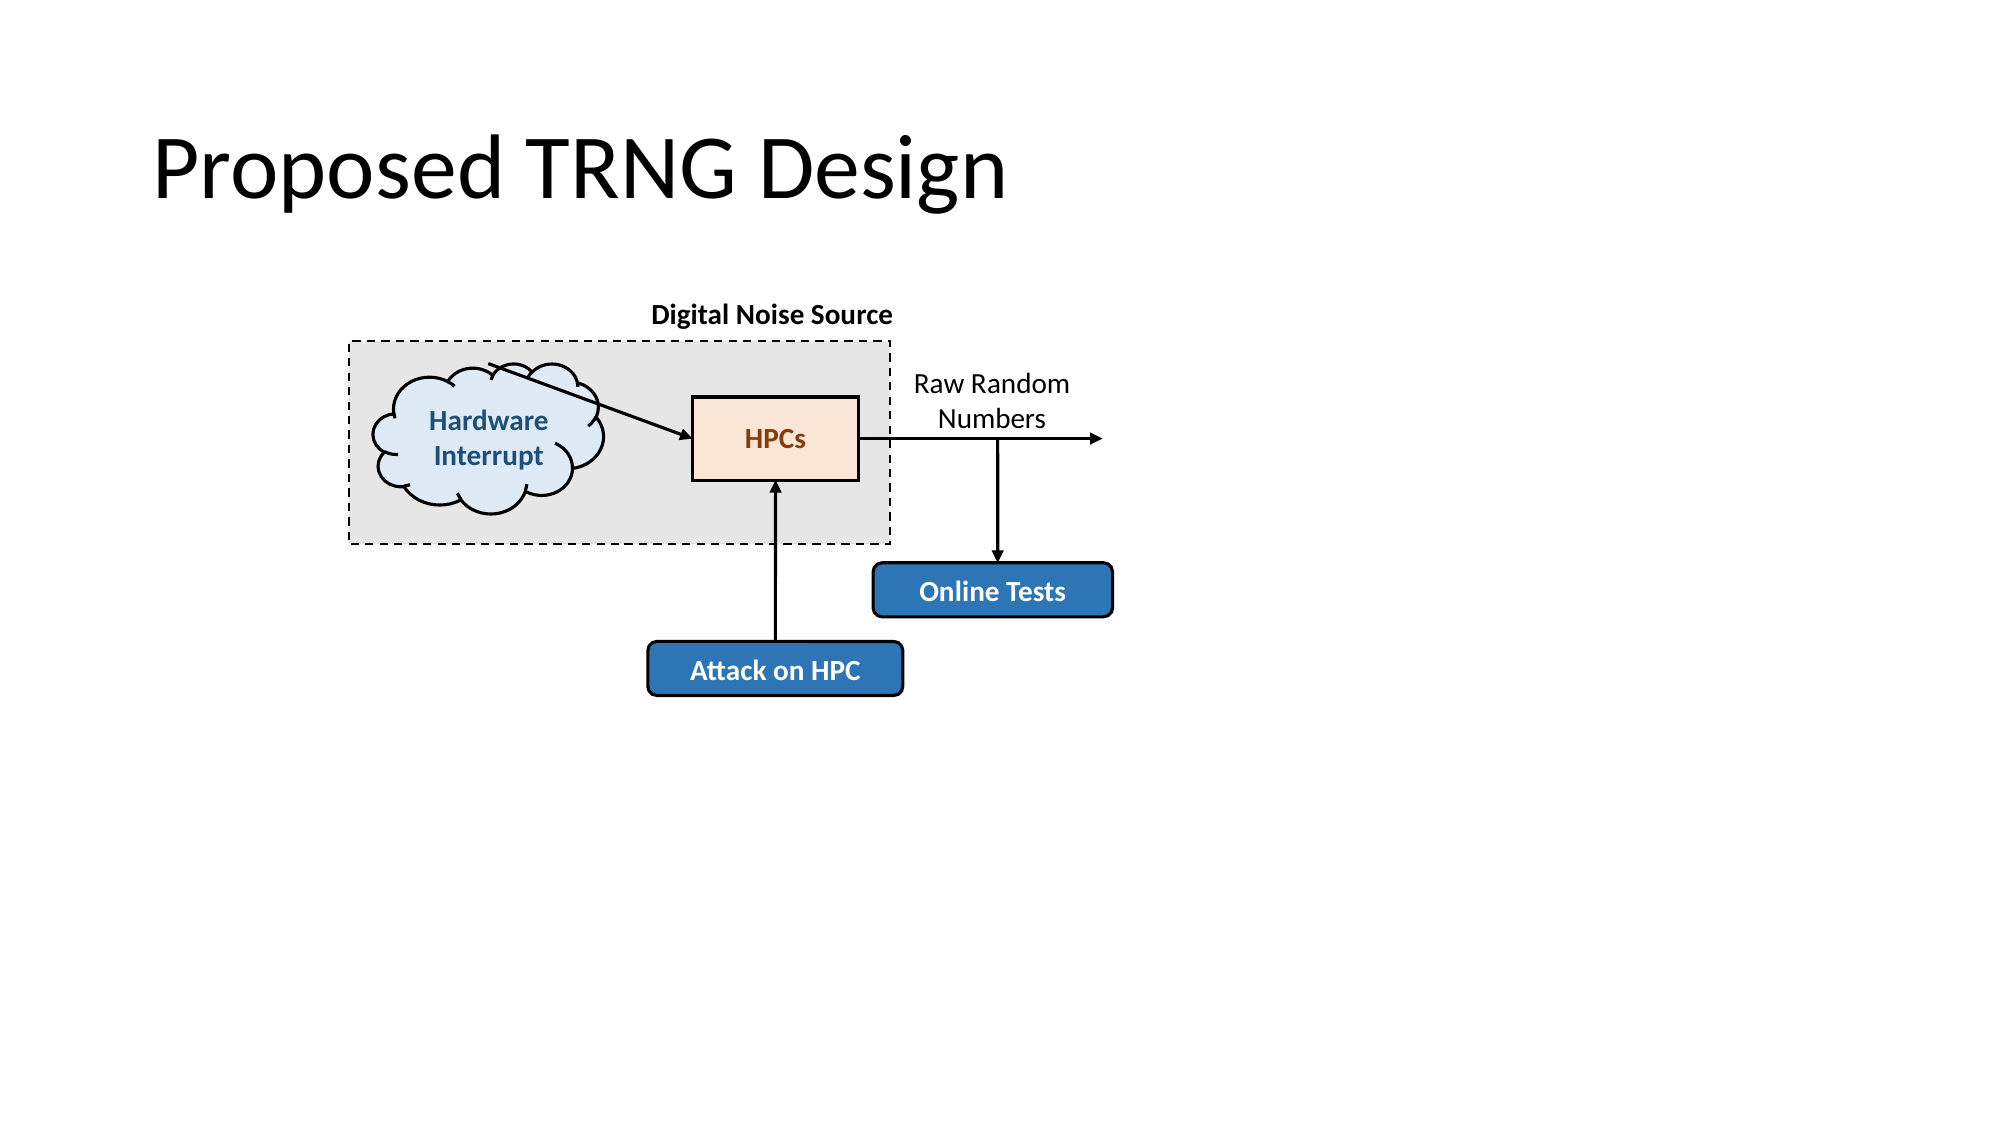

# Proposed TRNG Design
Digital Noise Source

Raw Random
Numbers

Hardware Interrupt

HPCs
Online Tests
Attack on HPC